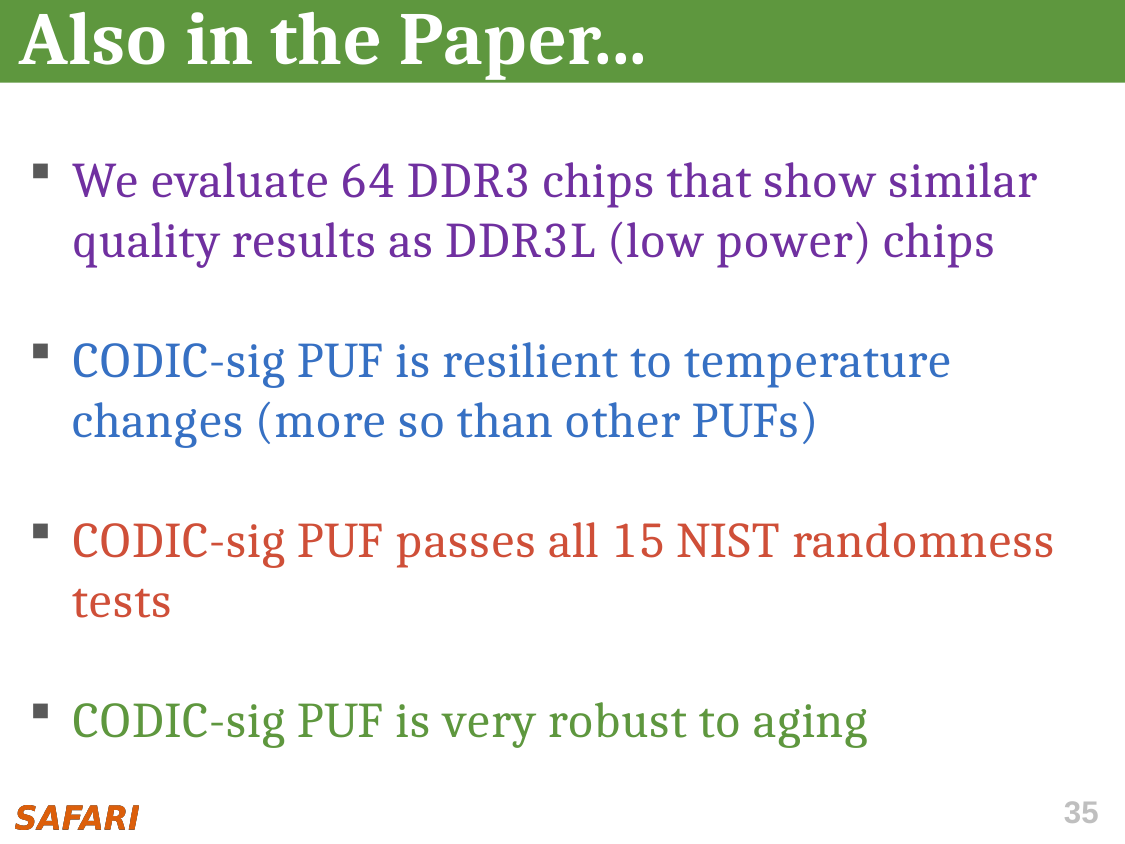

# Also in the Paper...
We evaluate 64 DDR3 chips that show similar quality results as DDR3L (low power) chips

CODIC-sig PUF is resilient to temperature changes (more so than other PUFs)

CODIC-sig PUF passes all 15 NIST randomness tests

CODIC-sig PUF is very robust to aging
35